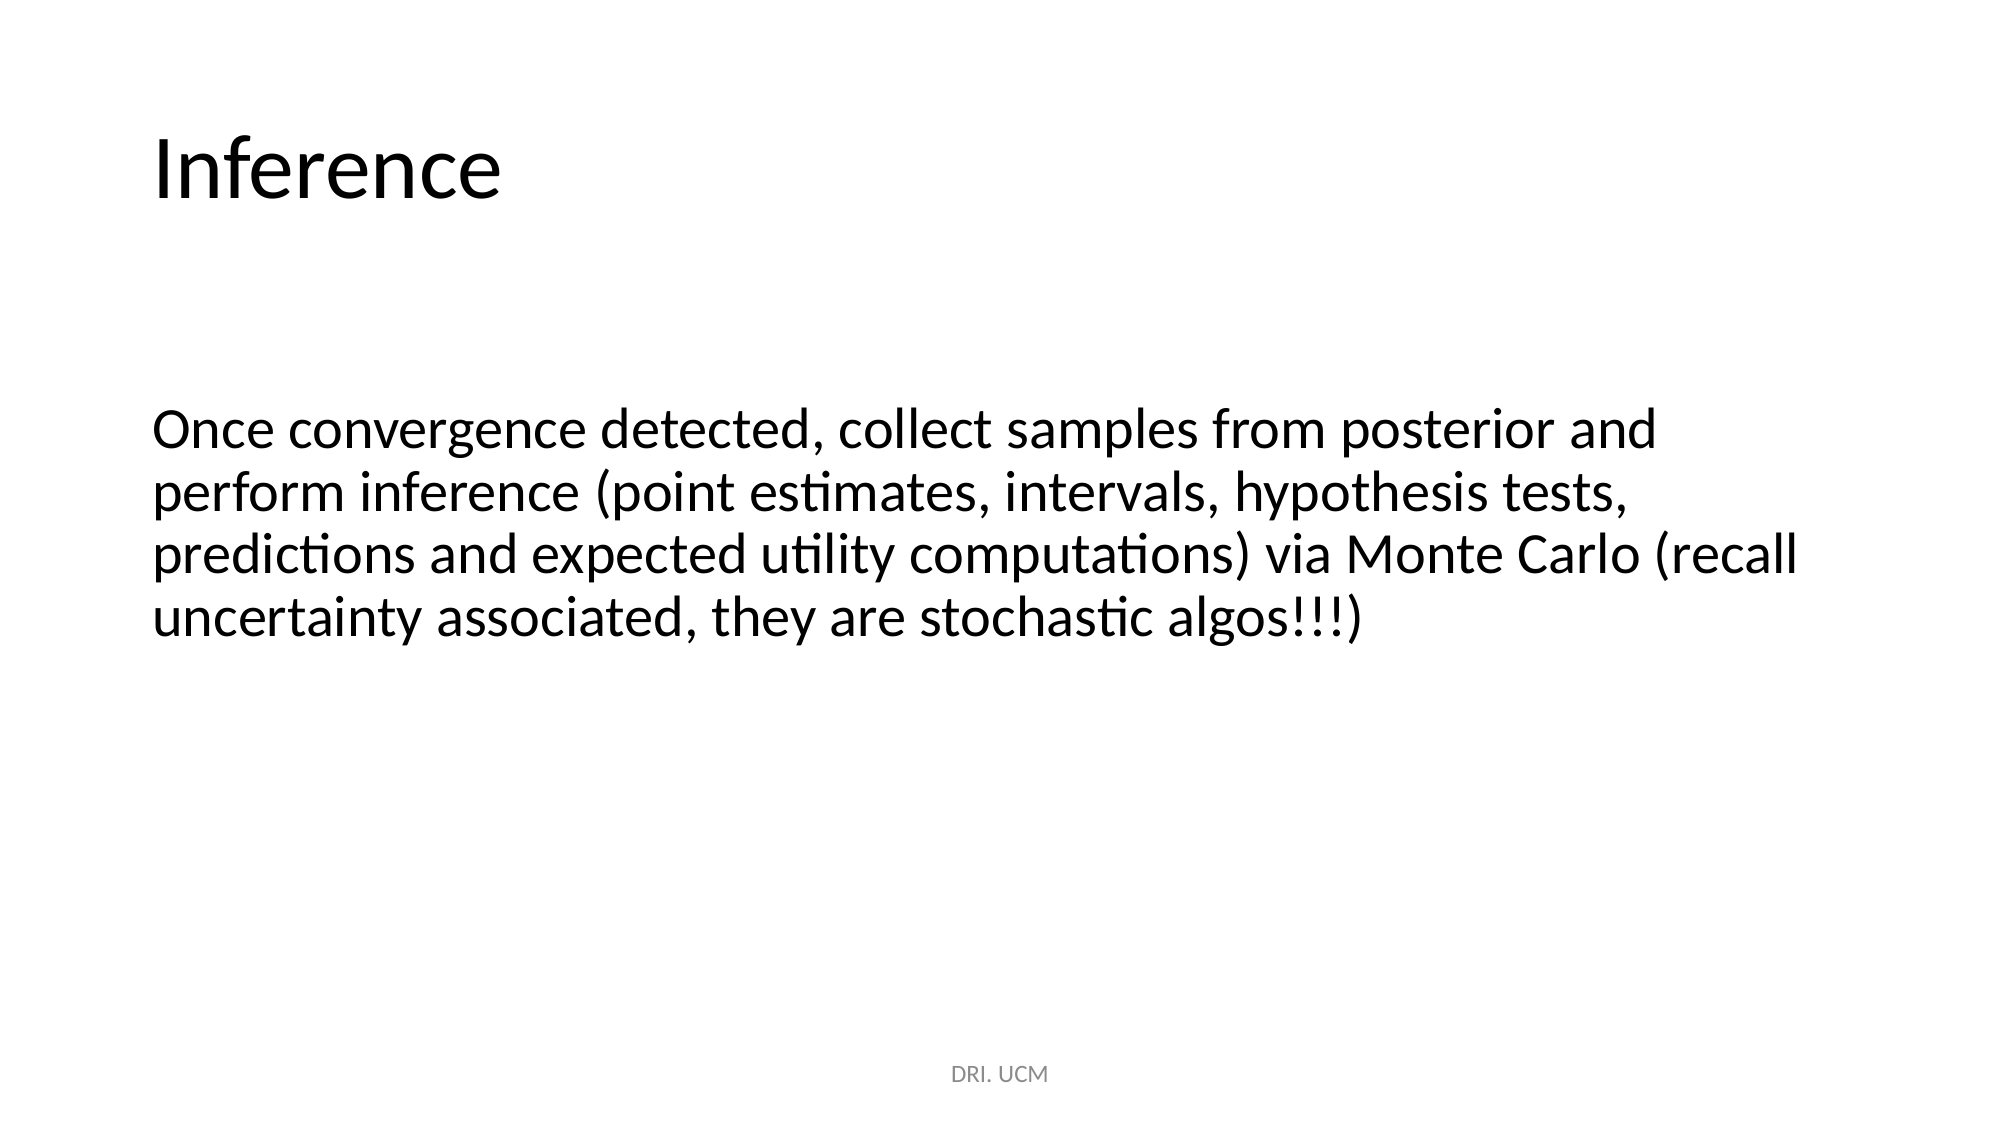

# Inference

Once convergence detected, collect samples from posterior and perform inference (point estimates, intervals, hypothesis tests, predictions and expected utility computations) via Monte Carlo (recall uncertainty associated, they are stochastic algos!!!)
DRI. UCM